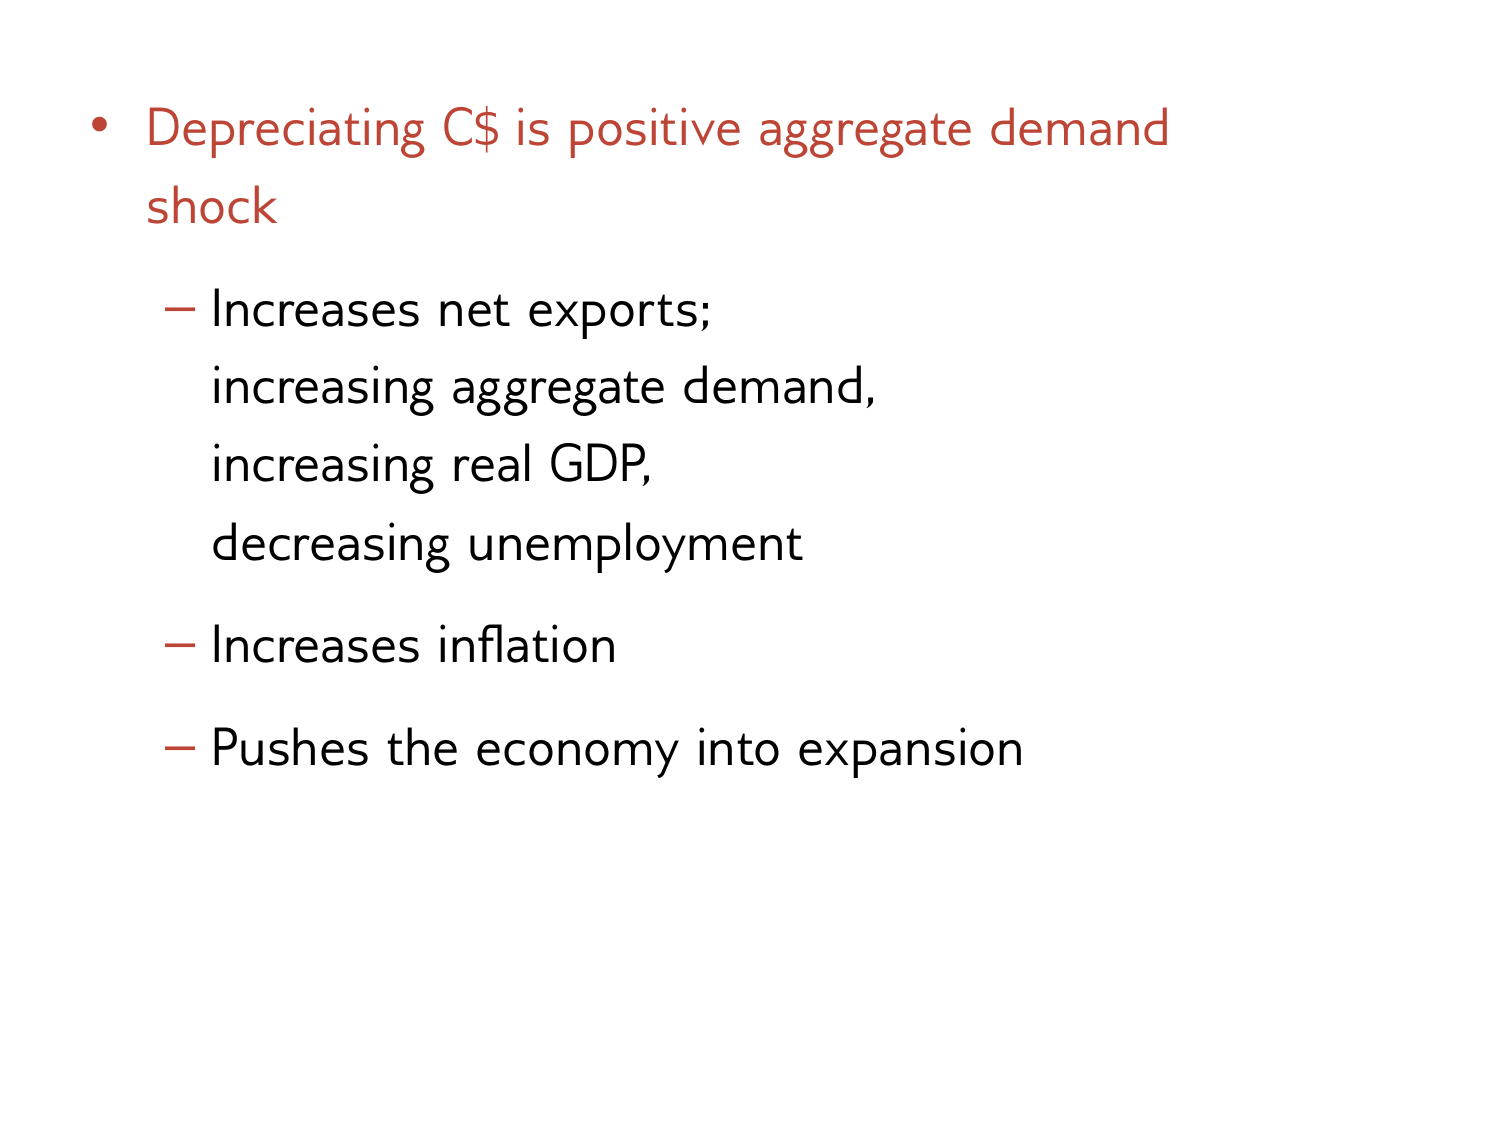

Depreciating C$ is positive aggregate demand shock
Increases net exports;
increasing aggregate demand,
increasing real GDP,
decreasing unemployment
Increases inflation
Pushes the economy into expansion